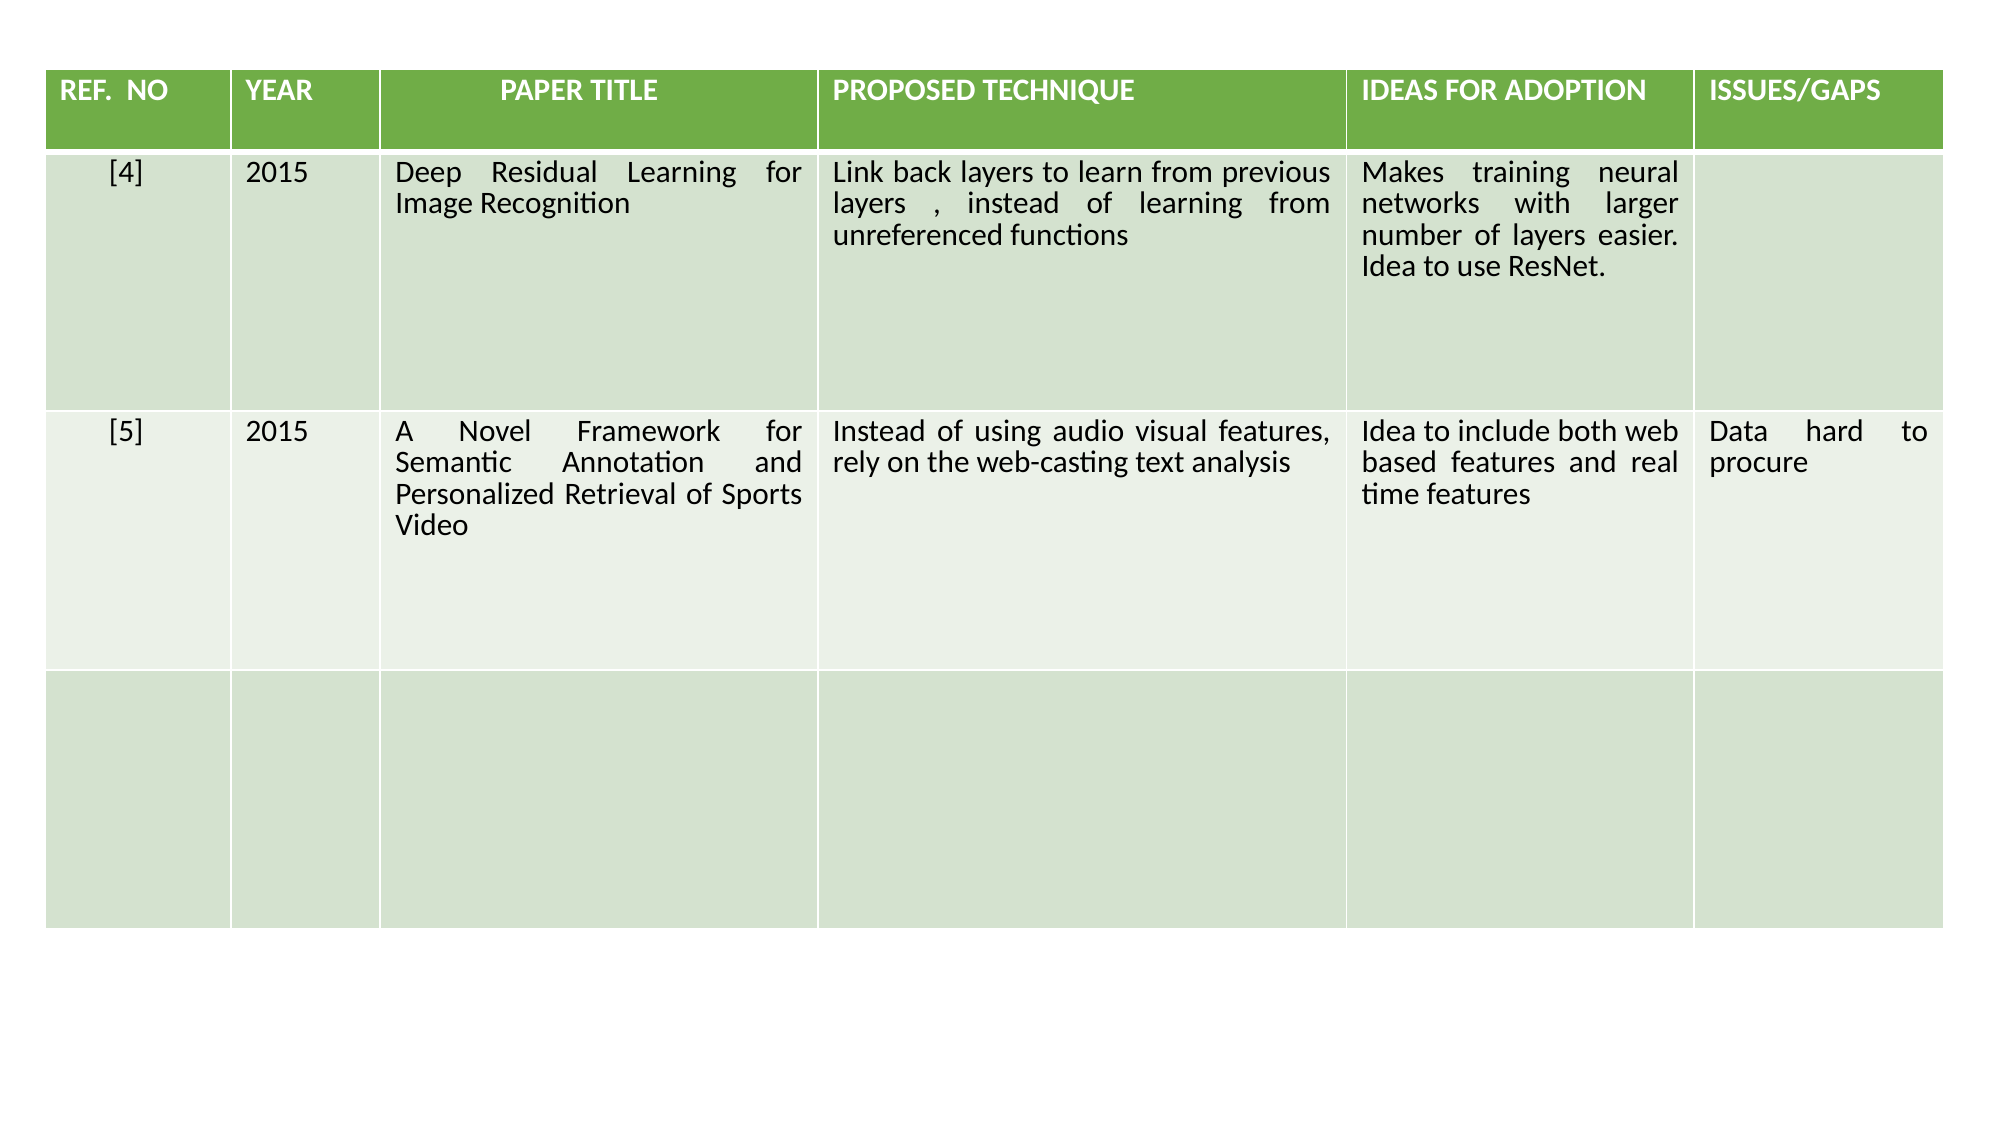

| REF. NO | YEAR | PAPER TITLE | PROPOSED TECHNIQUE | IDEAS FOR ADOPTION | ISSUES/GAPS |
| --- | --- | --- | --- | --- | --- |
| [4] | 2015 | Deep Residual Learning for Image Recognition | Link back layers to learn from previous layers , instead of learning from unreferenced functions | Makes training neural networks with larger number of layers easier. Idea to use ResNet. |  |
| [5] | 2015 | A Novel Framework for Semantic Annotation and Personalized Retrieval of Sports Video | Instead of using audio visual features, rely on the web-casting text analysis | Idea to include both web based features and real time features | Data hard to procure |
|  |  |  |  |  |  |